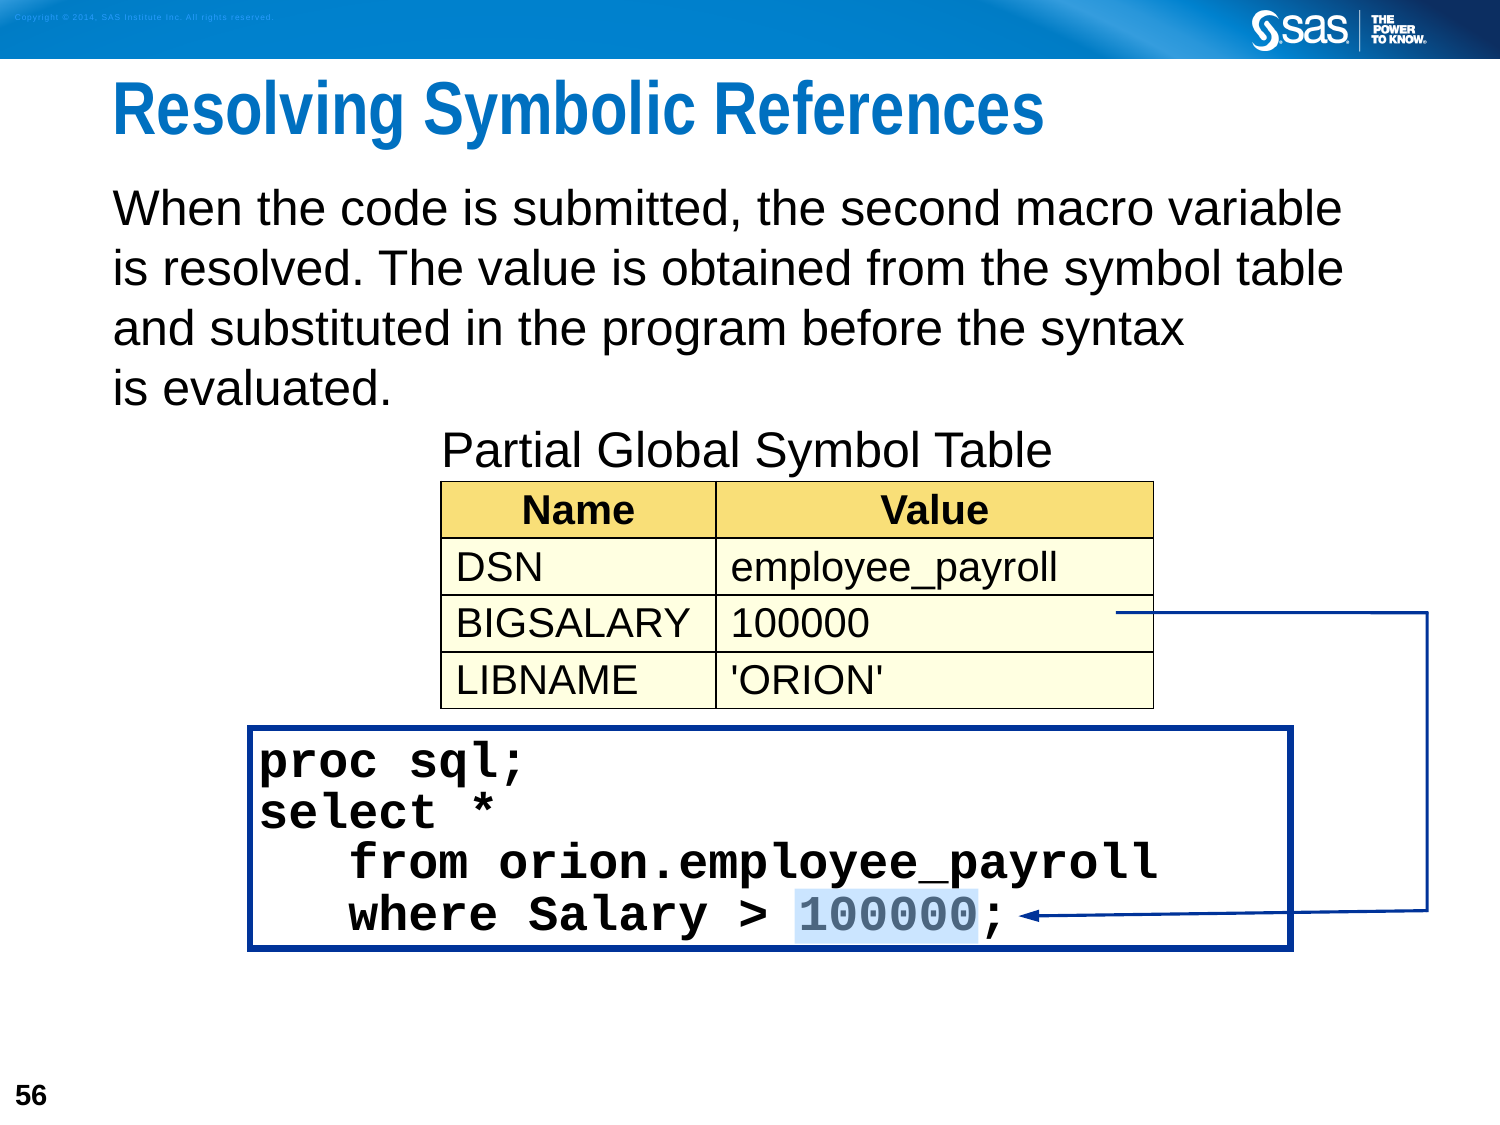

# Resolving Symbolic References
When the code is submitted, the second macro variable
is resolved. The value is obtained from the symbol table and substituted in the program before the syntax
is evaluated.
| Partial Global Symbol Table |  |
| --- | --- |
| Name | Value |
| DSN | employee\_payroll |
| BIGSALARY | 100000 |
| LIBNAME | 'ORION' |

proc sql;
select *
   from orion.employee_payroll
   where Salary > 100000;